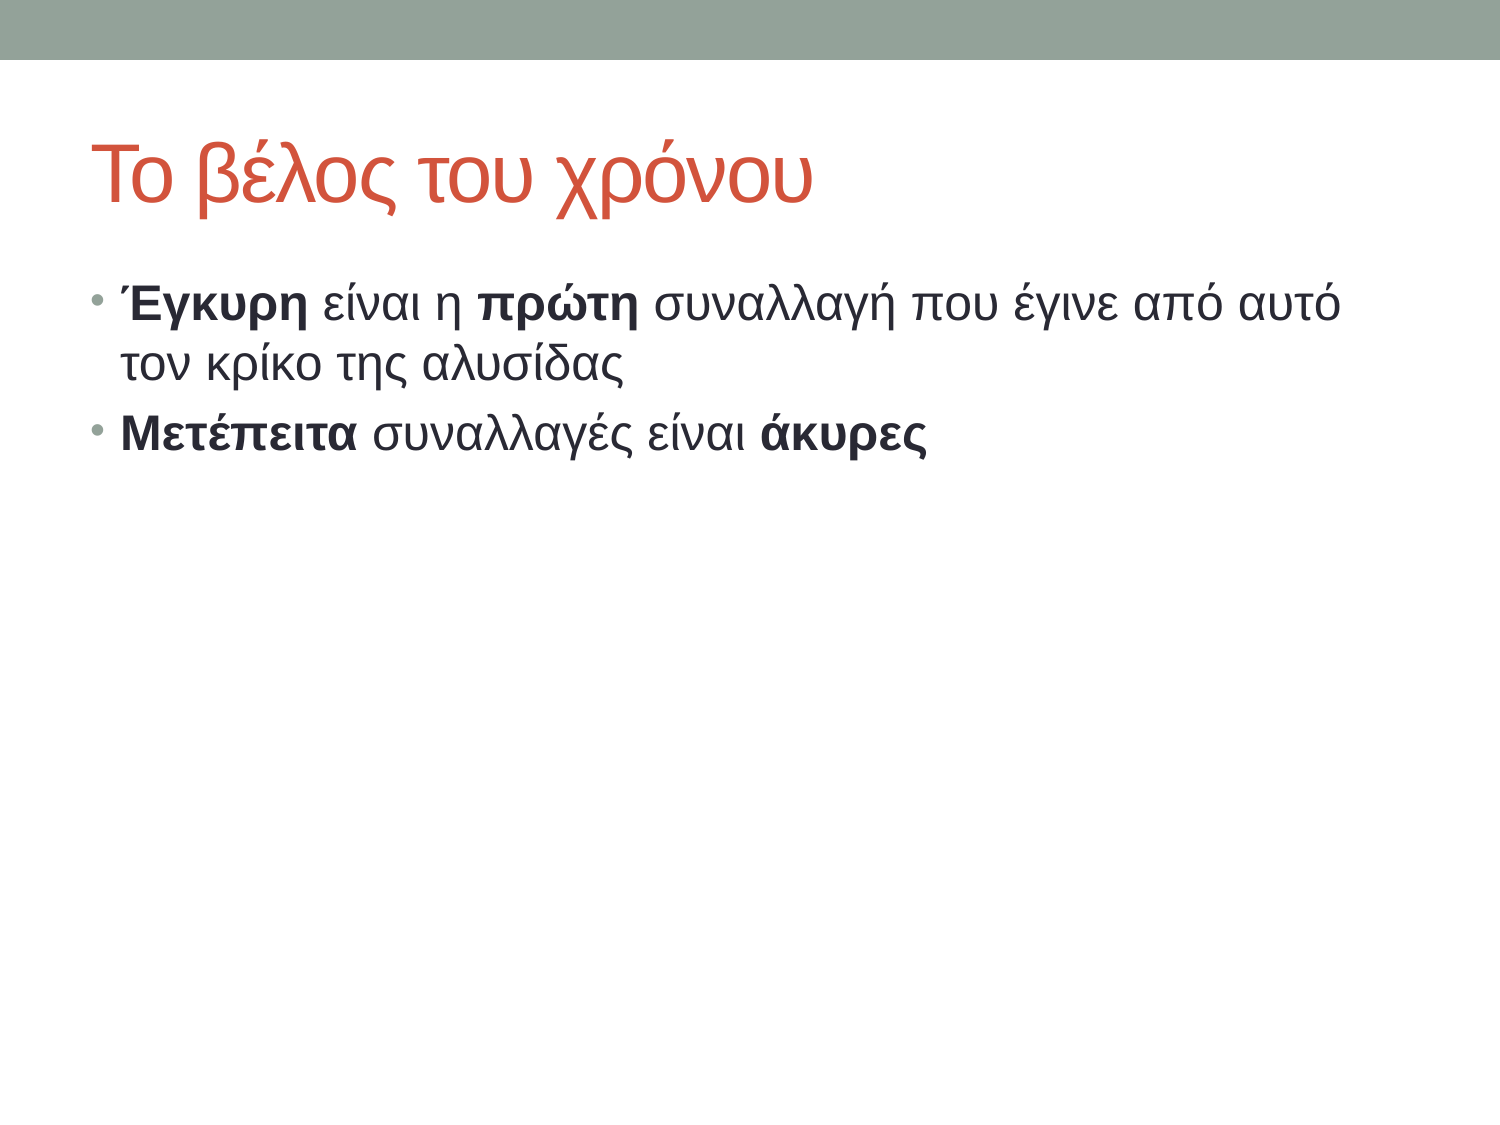

# Το βέλος του χρόνου
Έγκυρη είναι η πρώτη συναλλαγή που έγινε από αυτό τον κρίκο της αλυσίδας
Μετέπειτα συναλλαγές είναι άκυρες